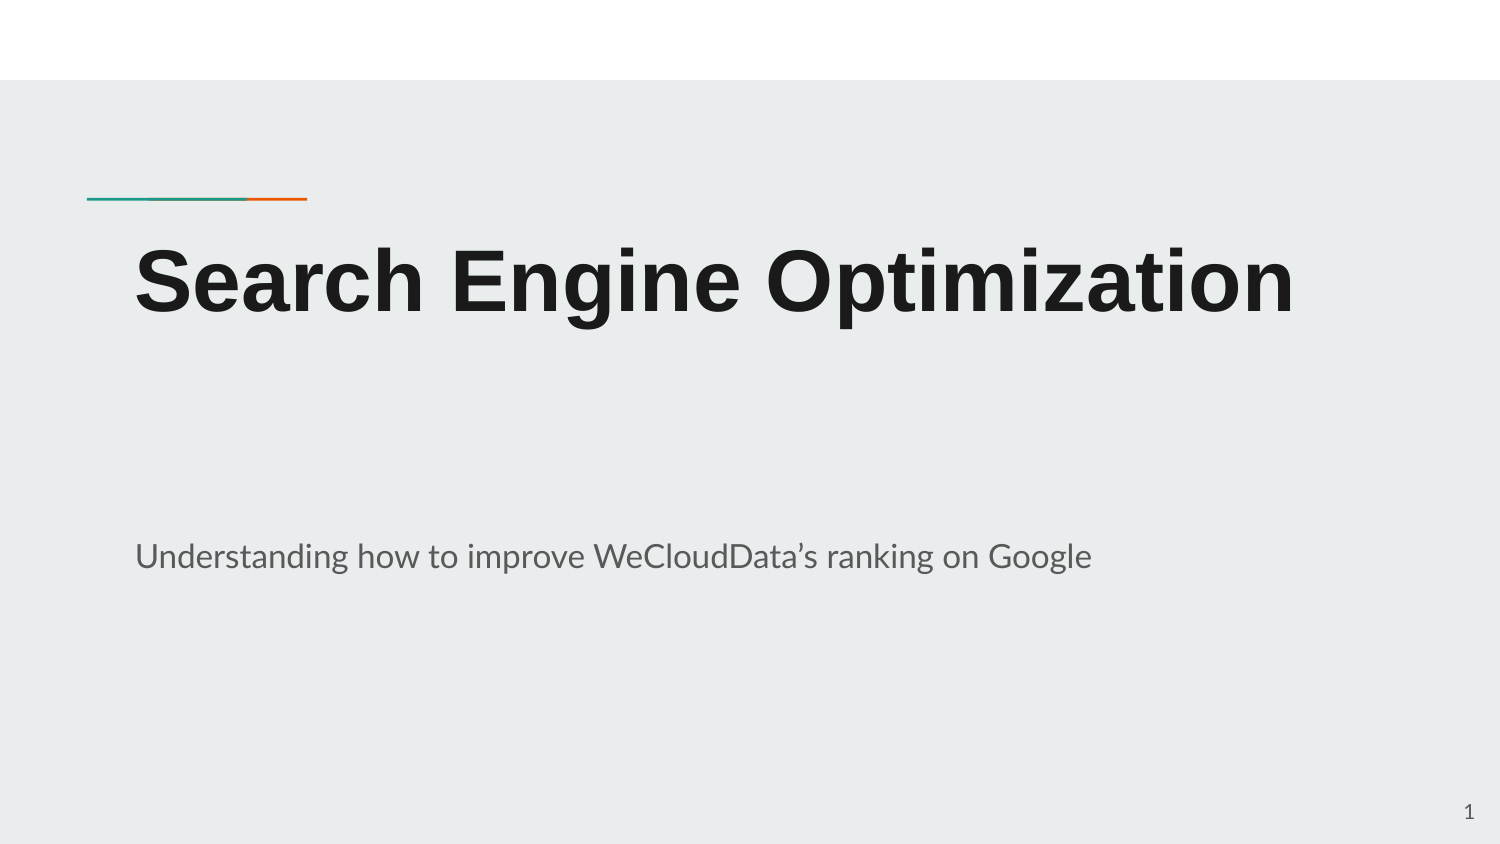

# Search Engine Optimization
Understanding how to improve WeCloudData’s ranking on Google
1